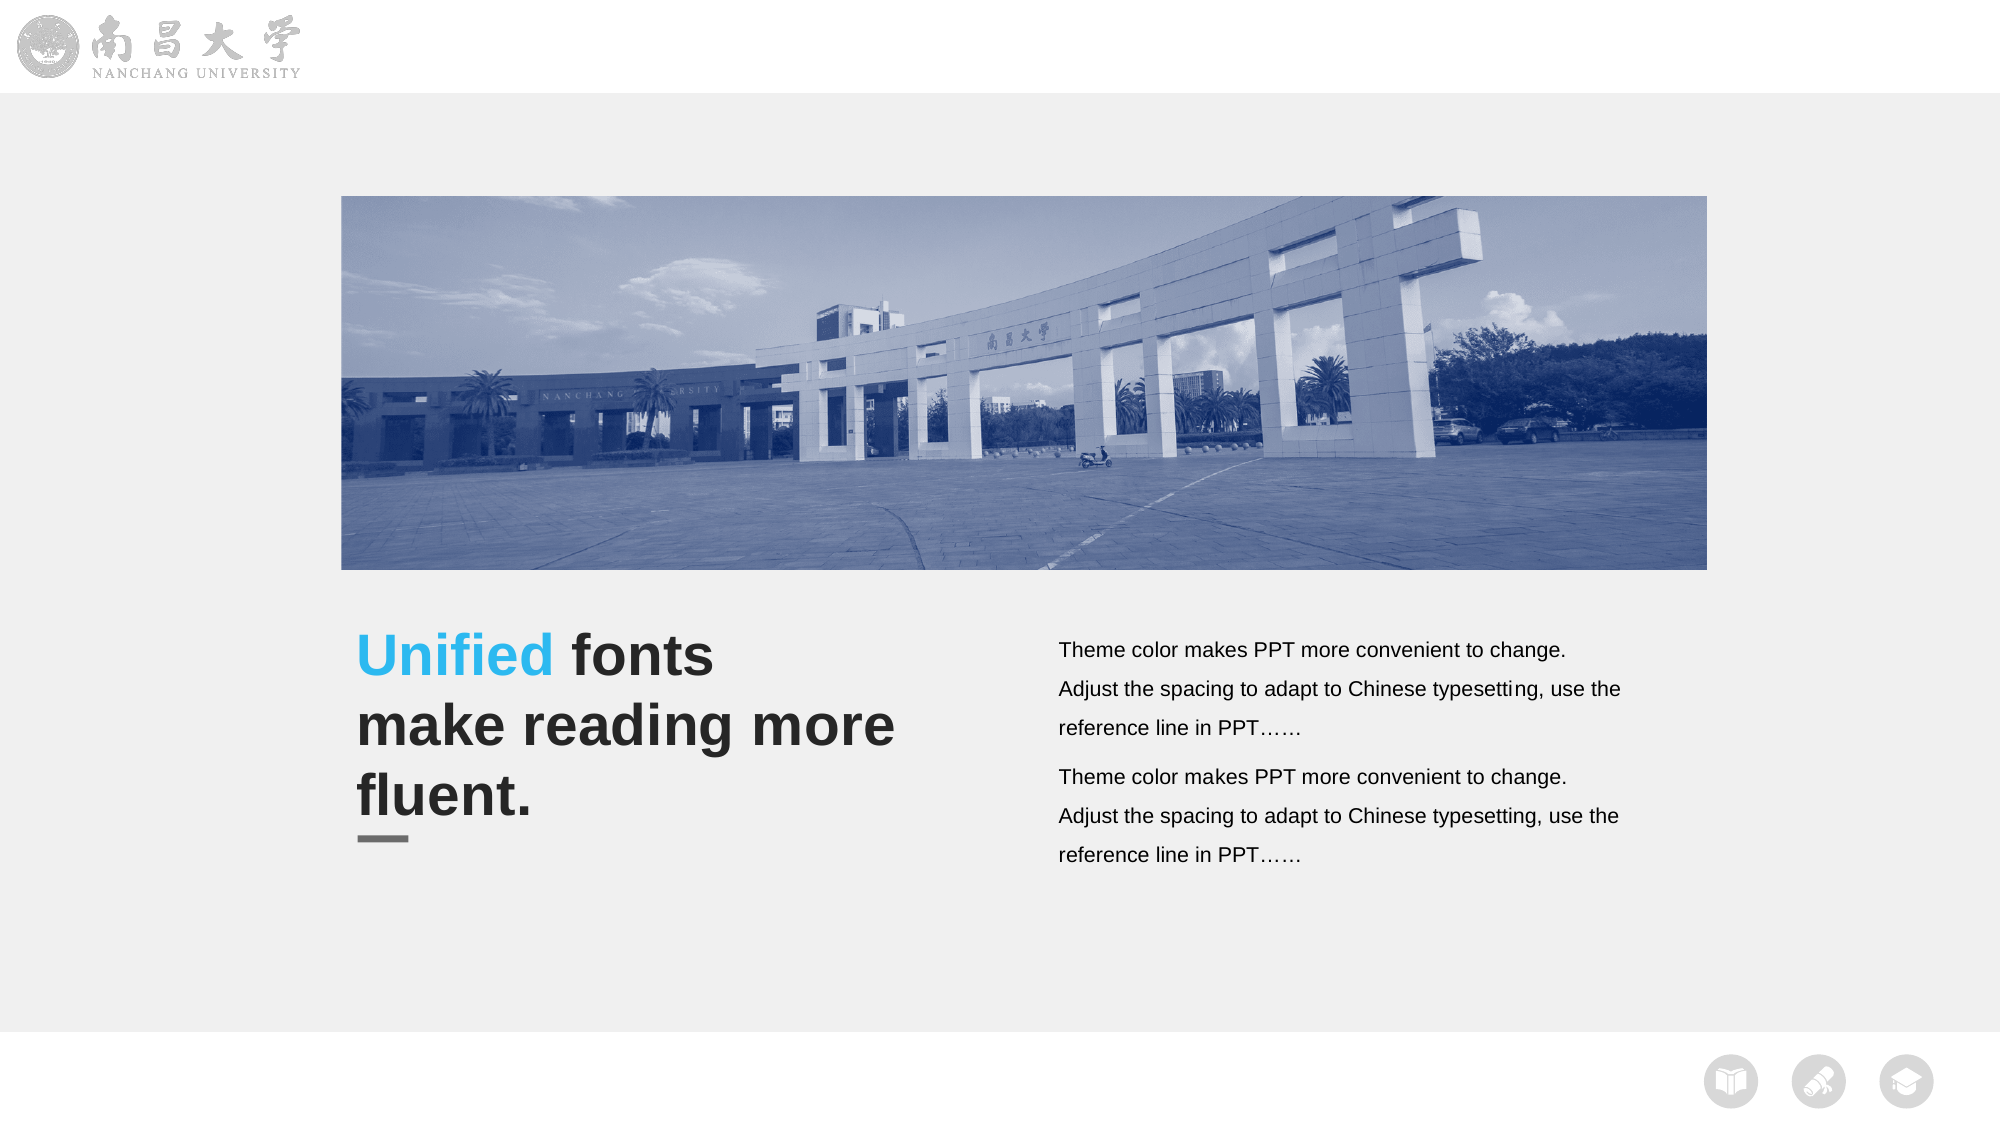

Unified fonts
make reading m ore fluent.
Theme color makes PPT more convenient to change.
Adjust the spacing to adapt to Chinese typesetti ng, use the reference line in PPT……
Theme color ma kes PPT more convenient to change.
Adjust the spacing to adapt to Chinese typesetting, use the reference line in PPT……